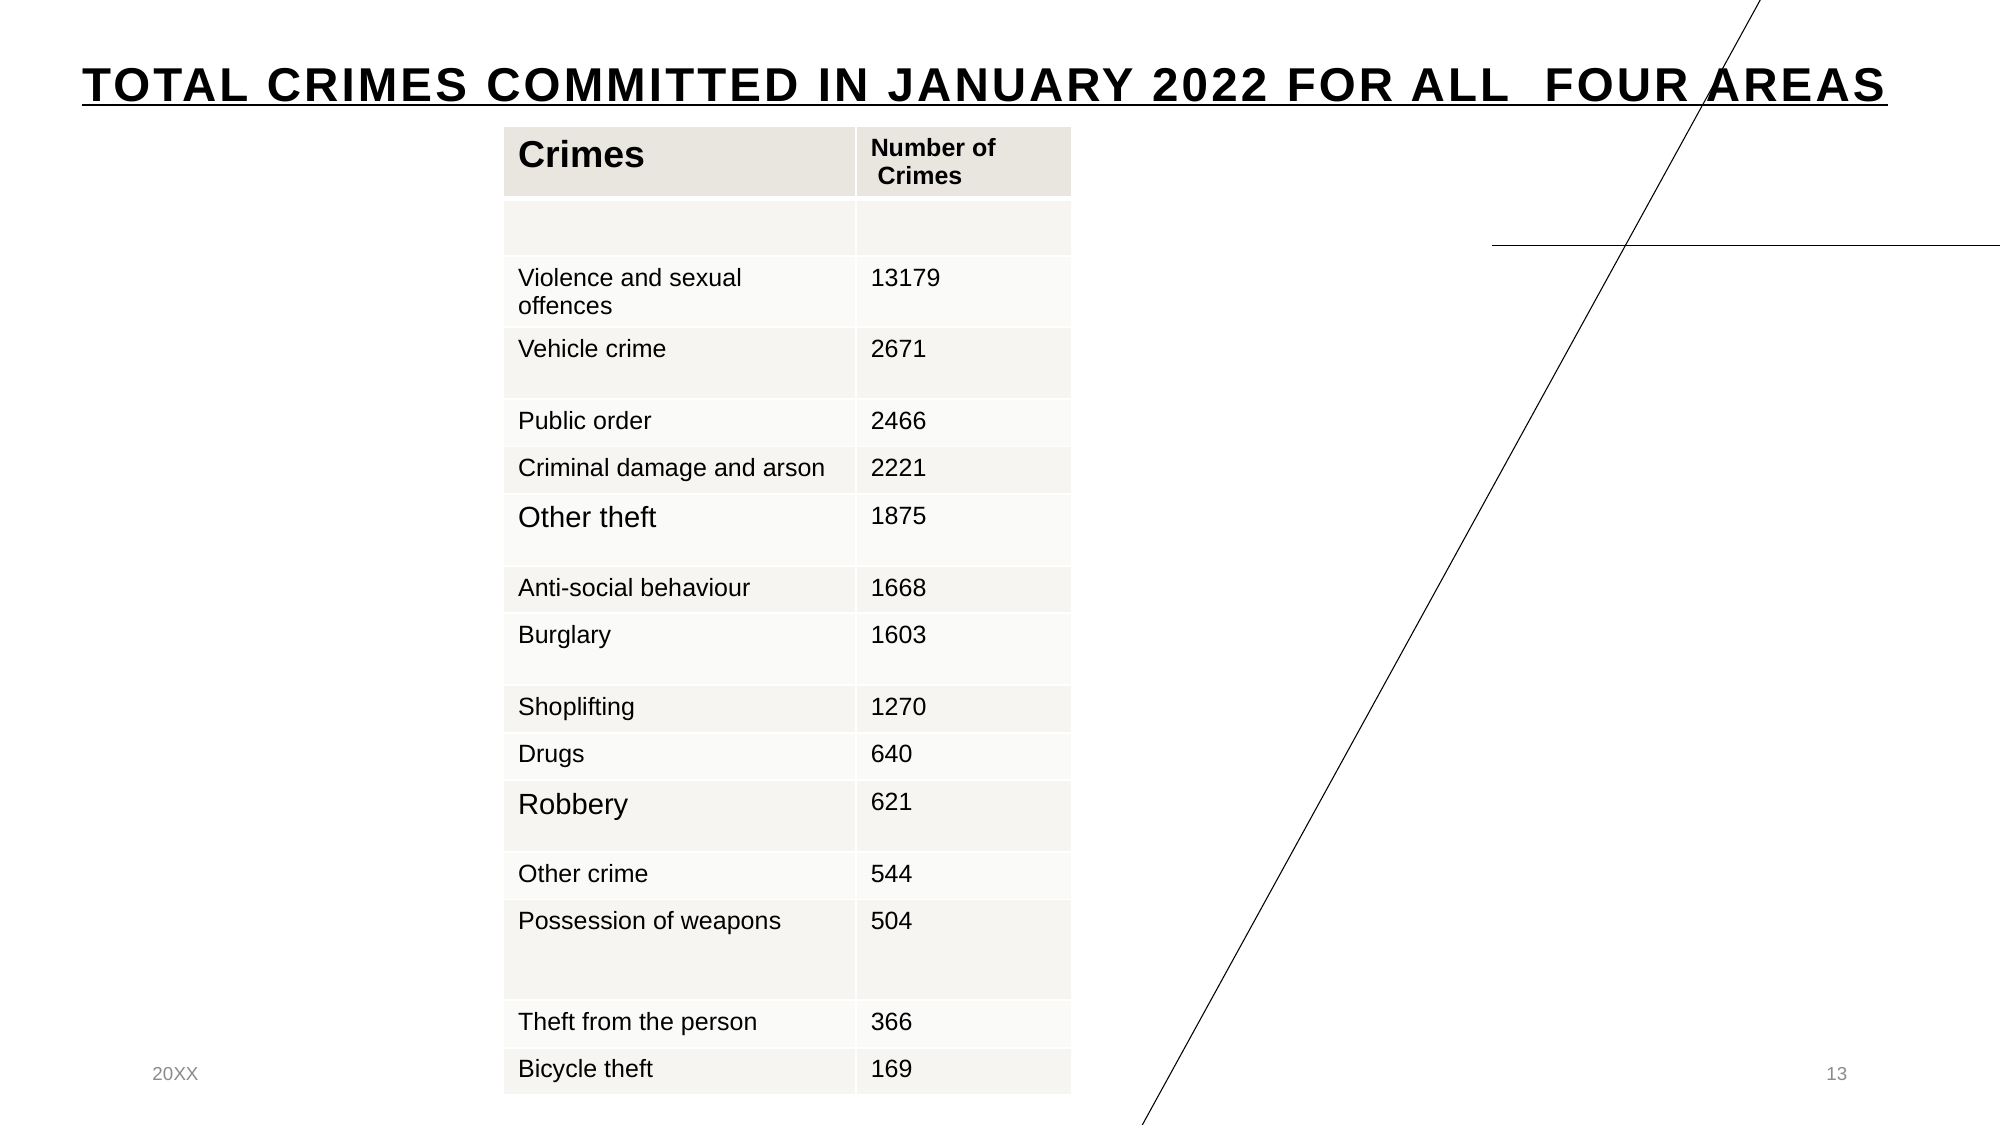

# Total crimes committed in January 2022 for all  four Areas
| Crimes | Number of  Crimes |
| --- | --- |
|  |  |
| Violence and sexual offences | 13179 |
| Vehicle crime | 2671 |
| Public order | 2466 |
| Criminal damage and arson | 2221 |
| Other theft | 1875 |
| Anti-social behaviour | 1668 |
| Burglary | 1603 |
| Shoplifting | 1270 |
| Drugs | 640 |
| Robbery | 621 |
| Other crime | 544 |
| Possession of weapons | 504 |
| Theft from the person | 366 |
| Bicycle theft | 169 |
20XX
PRESENTATION TITLE
13